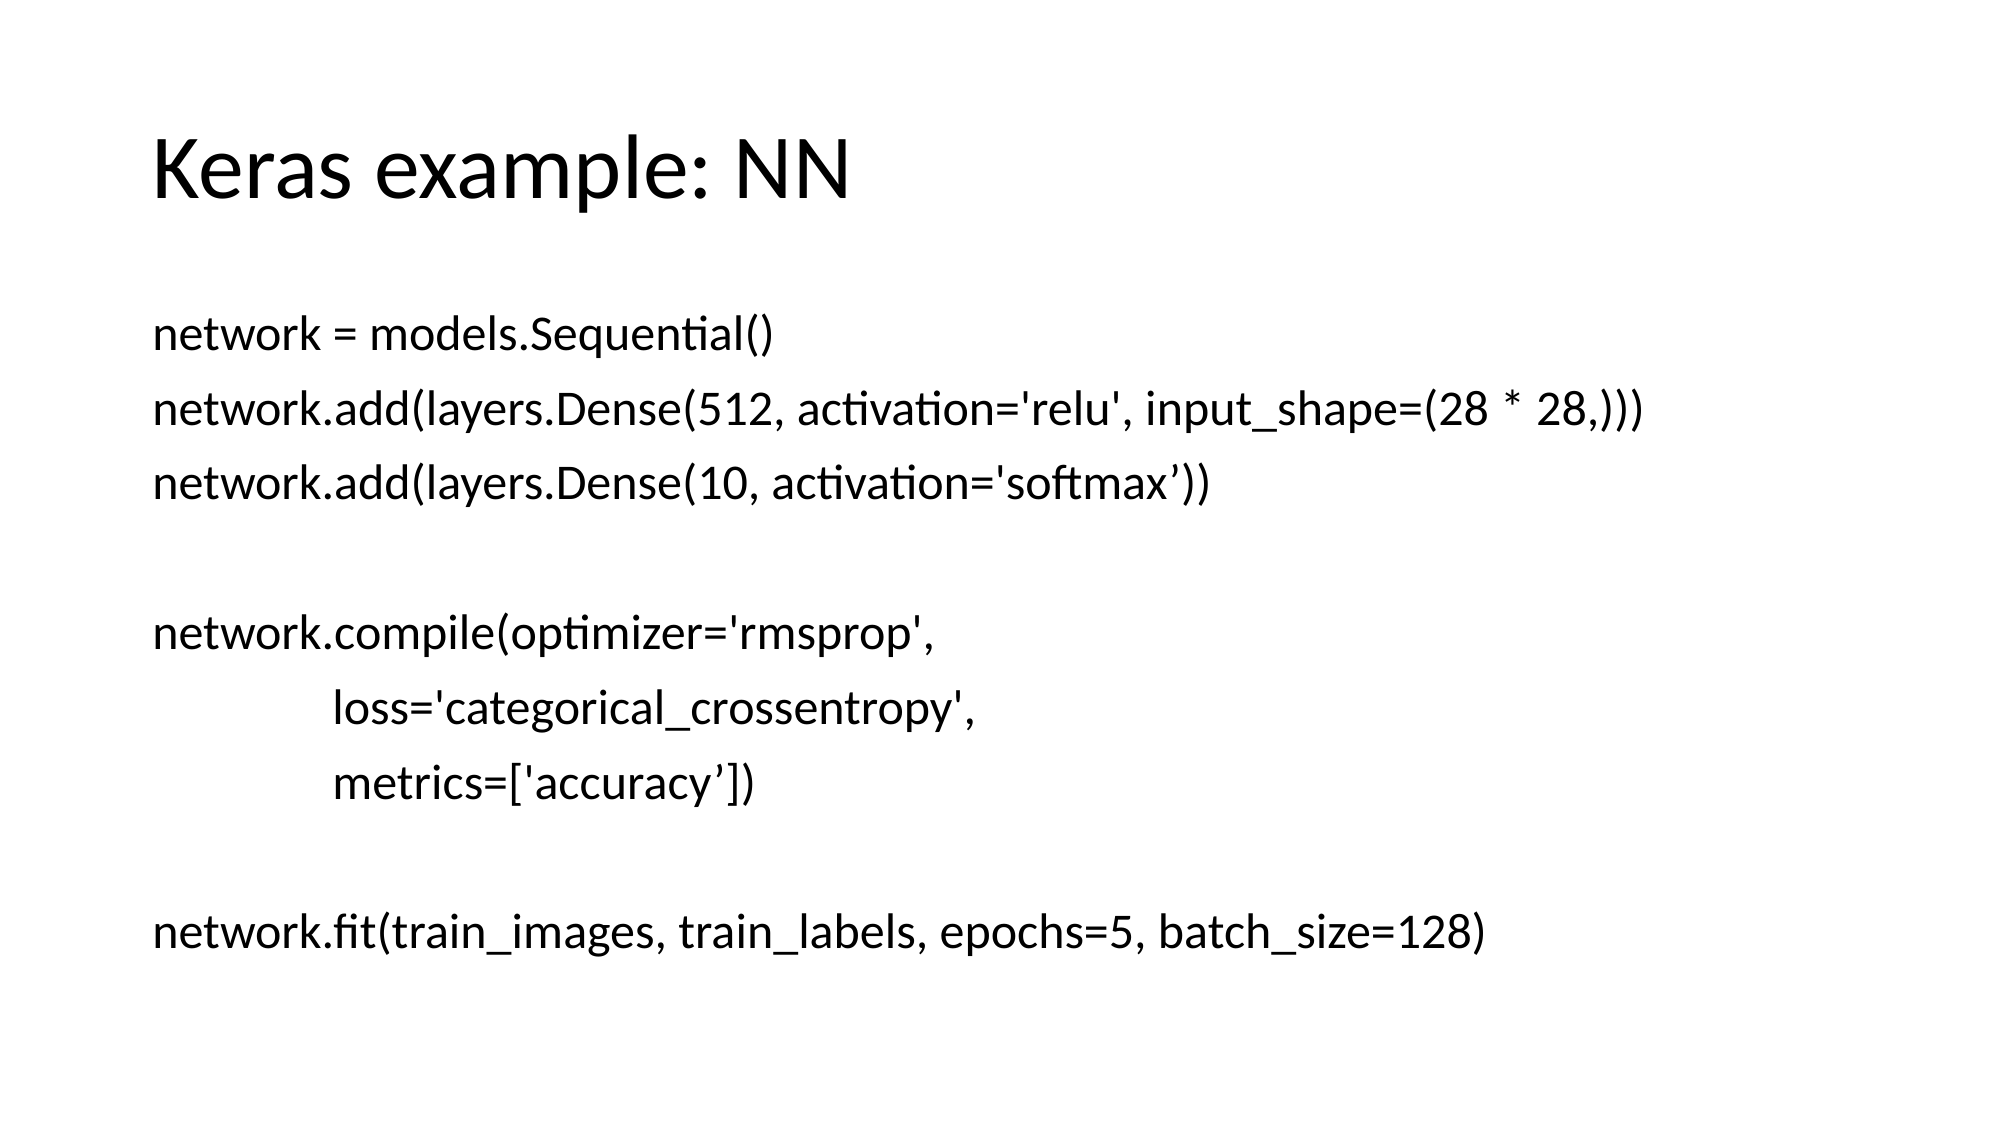

# Keras example: NN
network = models.Sequential()
network.add(layers.Dense(512, activation='relu', input_shape=(28 * 28,)))
network.add(layers.Dense(10, activation='softmax’))

network.compile(optimizer='rmsprop',
                loss='categorical_crossentropy',
                metrics=['accuracy’])

network.fit(train_images, train_labels, epochs=5, batch_size=128)